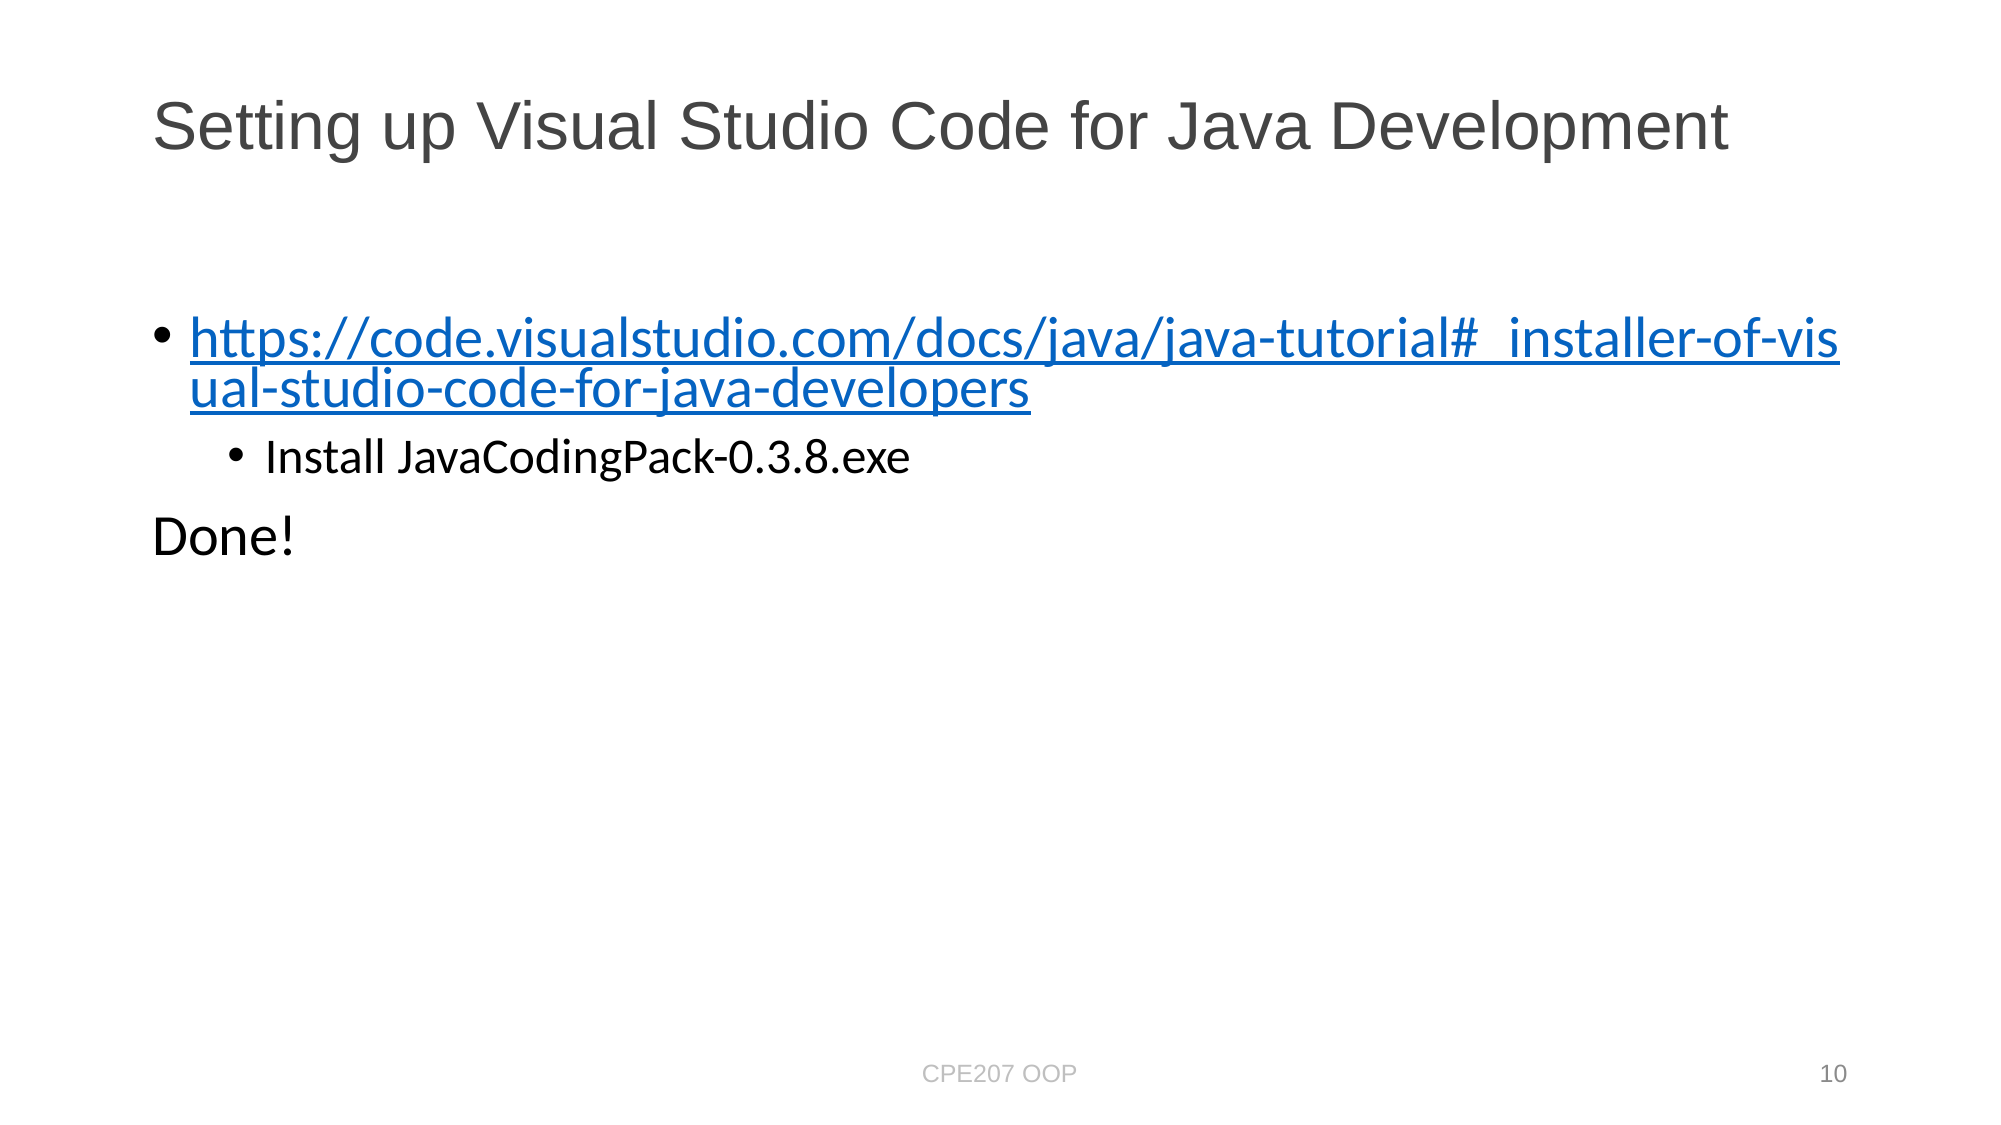

# Setting up Visual Studio Code for Java Development
https://code.visualstudio.com/docs/java/java-tutorial#_installer-of-visual-studio-code-for-java-developers
Install JavaCodingPack-0.3.8.exe
Done!

CPE207 OOP
10